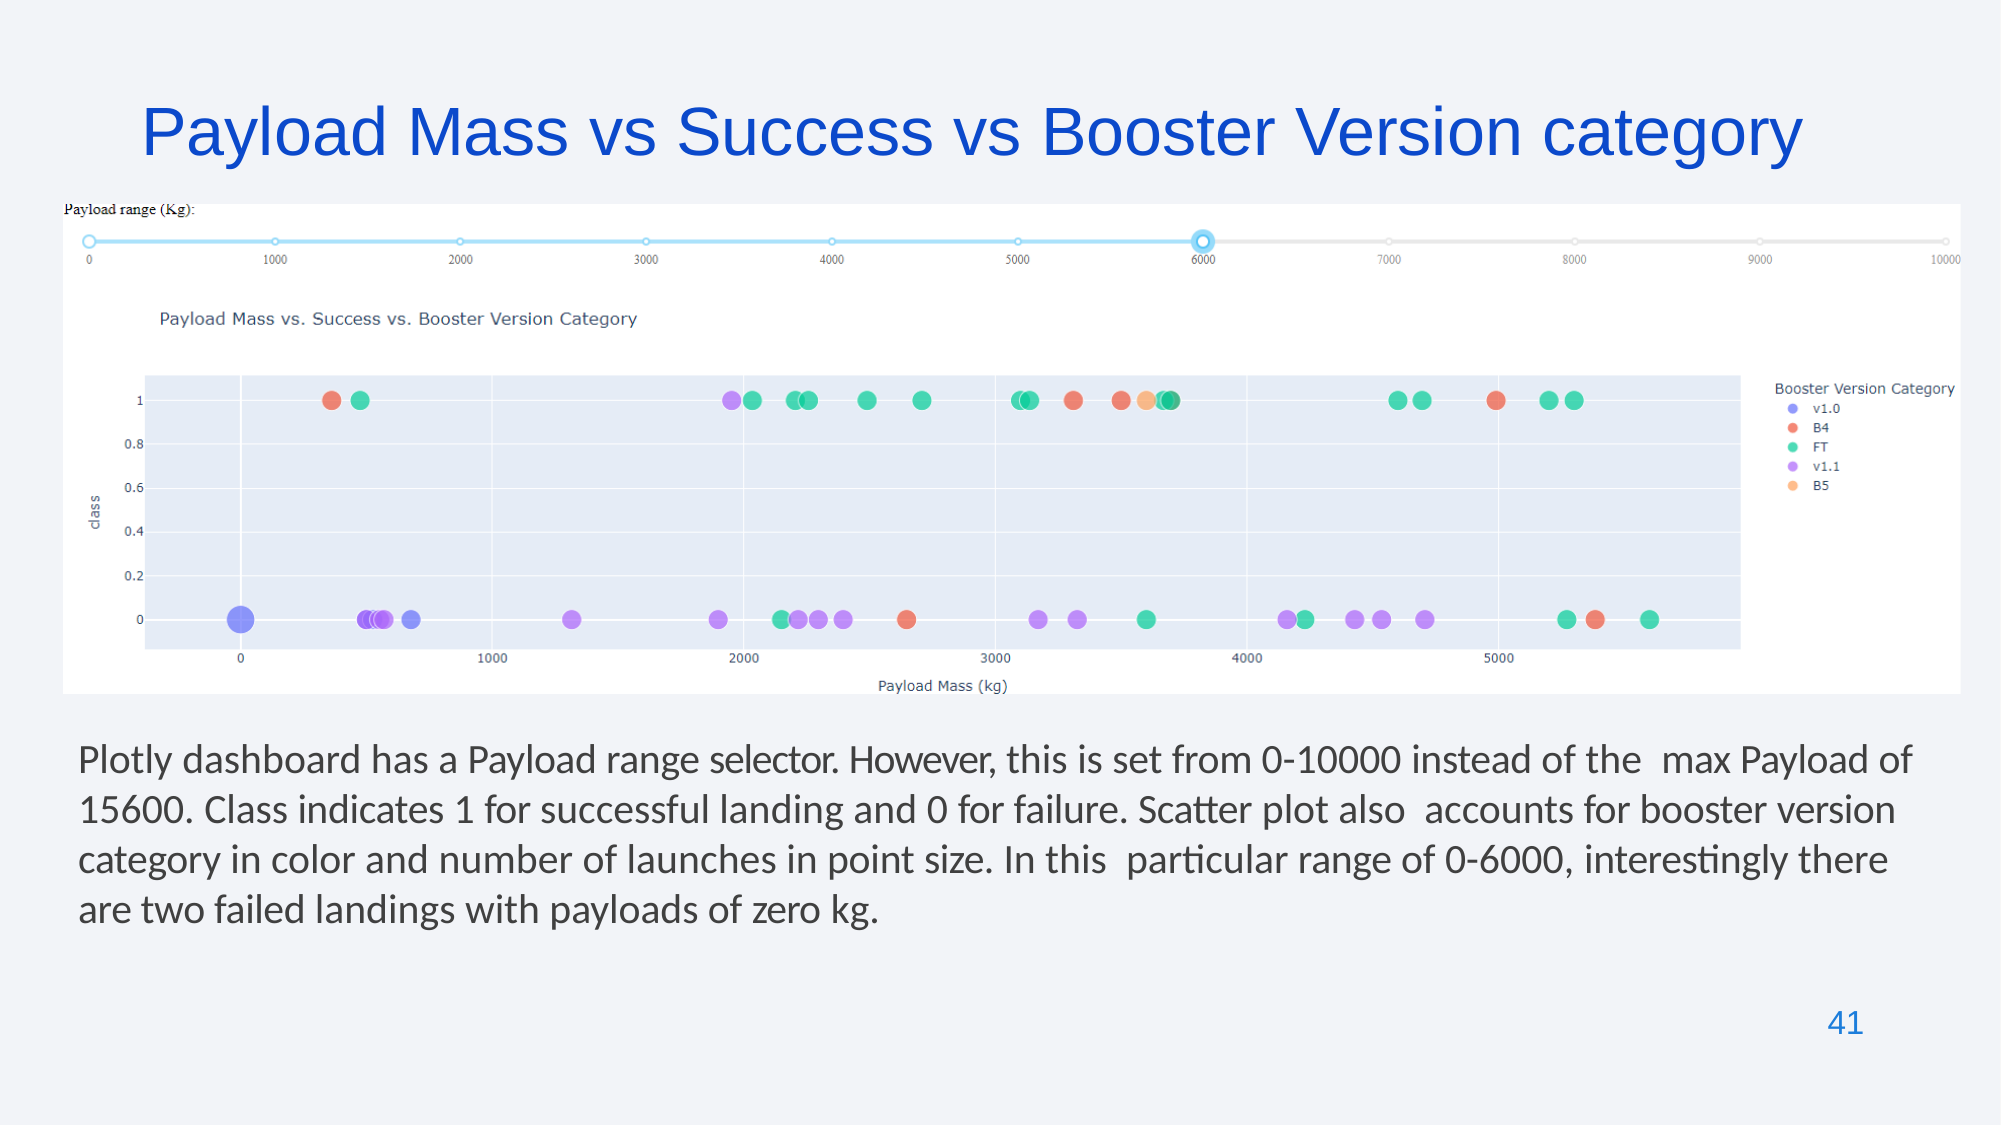

Payload Mass vs Success vs Booster Version category

Plotly dashboard has a Payload range selector. However, this is set from 0-10000 instead of the  max Payload of 15600. Class indicates 1 for successful landing and 0 for failure. Scatter plot also  accounts for booster version category in color and number of launches in point size. In this  particular range of 0-6000, interestingly there are two failed landings with payloads of zero kg.

41